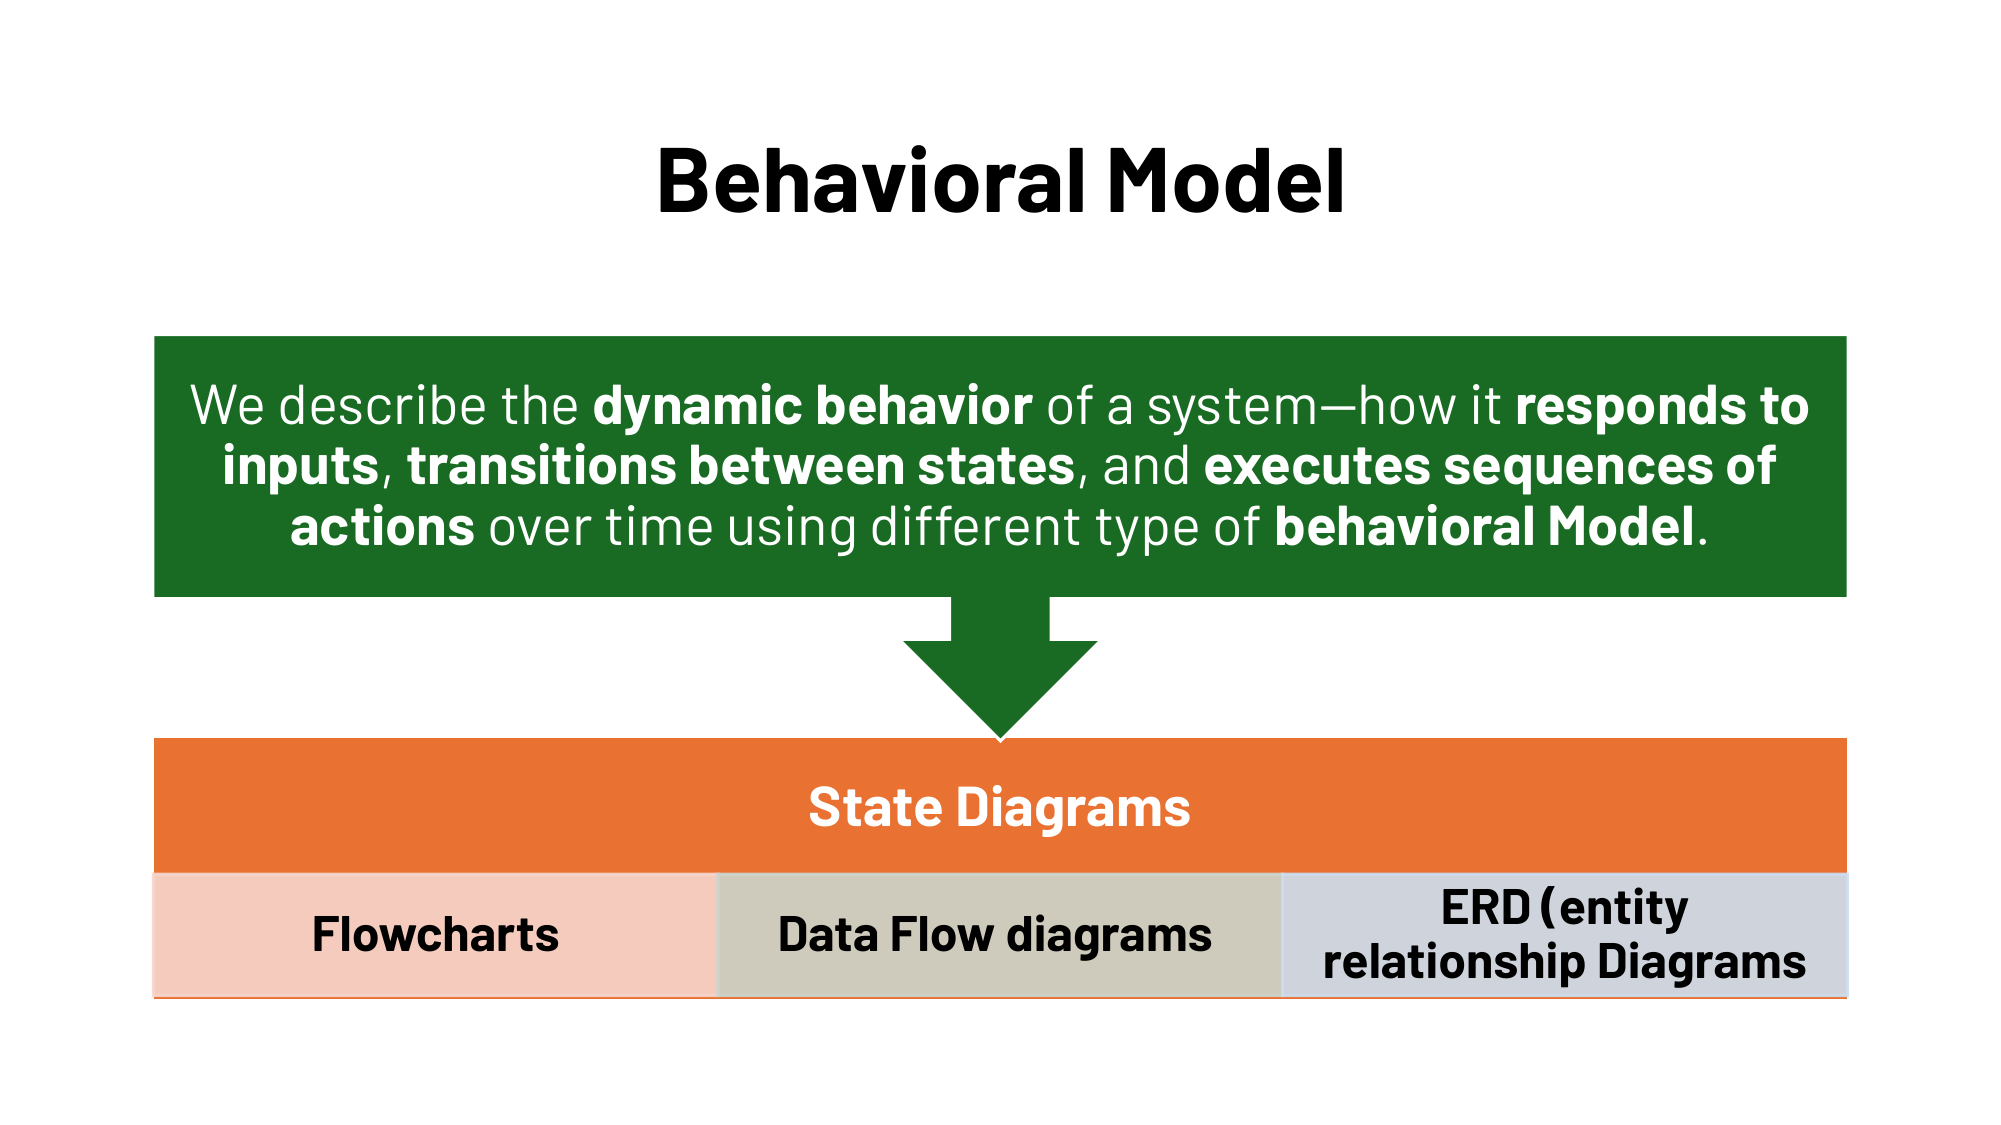

# Behavioral Model
State Diagrams
Flowcharts
Data Flow diagrams
ERD (entity relationship Diagrams
We describe the dynamic behavior of a system—how it responds to inputs, transitions between states, and executes sequences of actions over time using different type of behavioral Model.